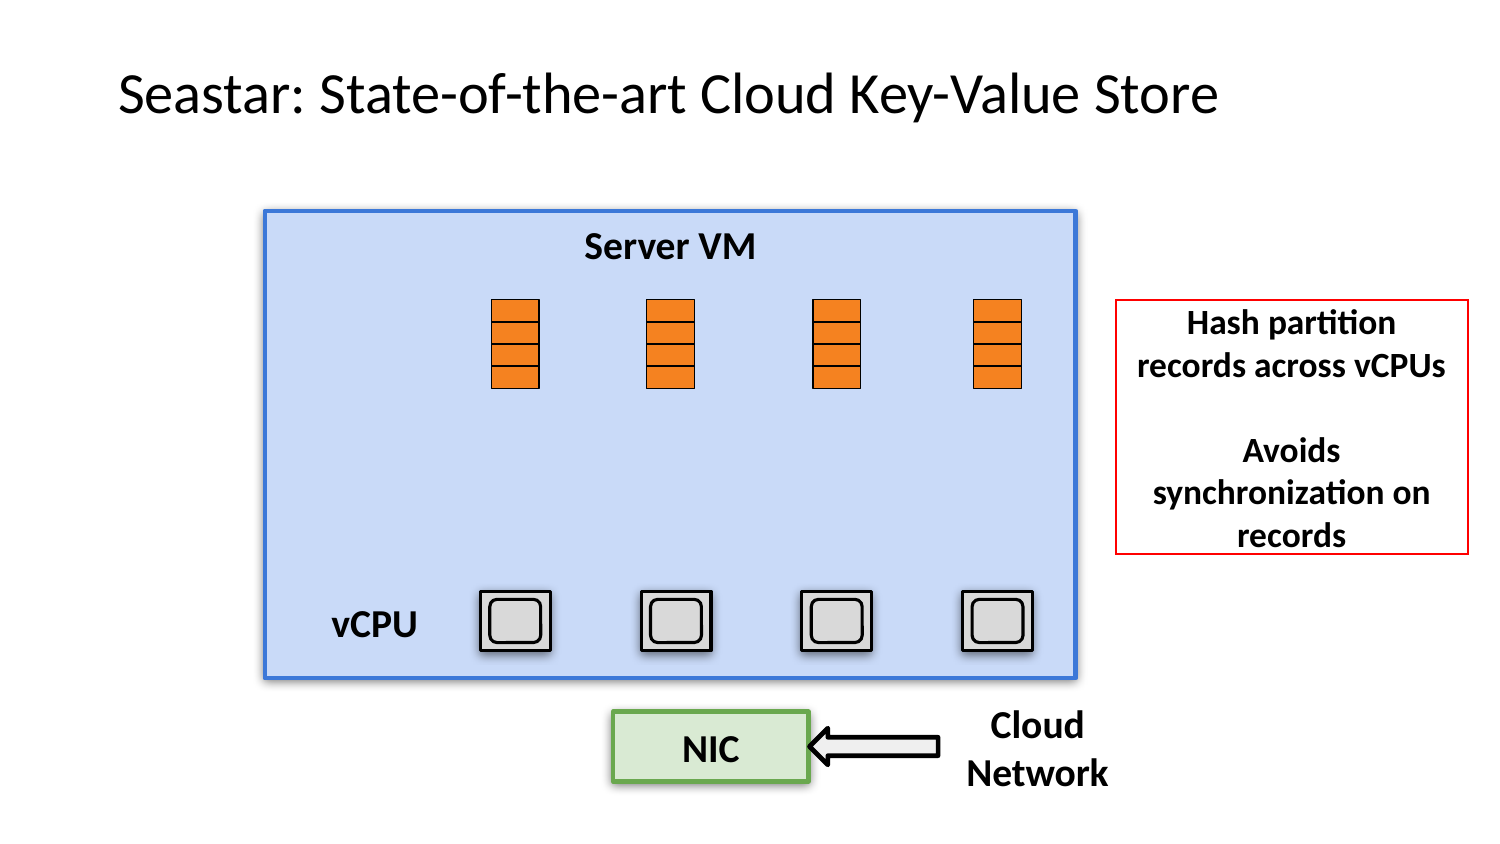

# Seastar: State-of-the-art Cloud Key-Value Store

Server VM

Hash partition records across vCPUs

Avoids synchronization on records

vCPU

NIC
Cloud
Network